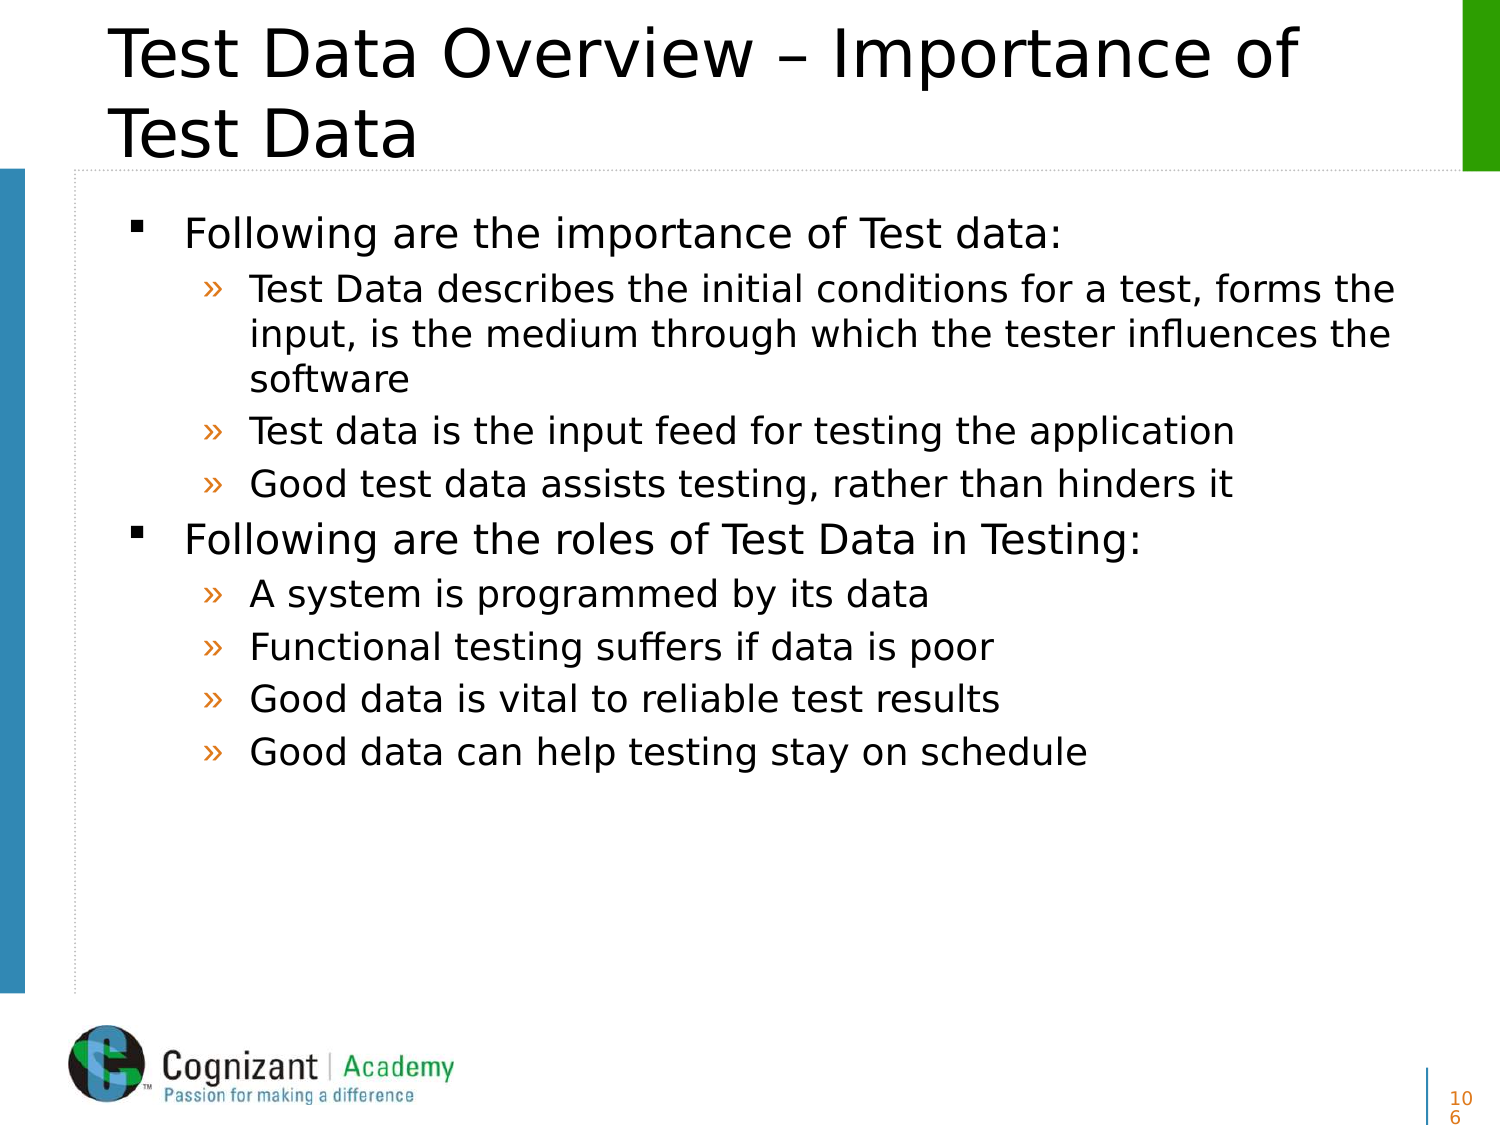

# Test Data Overview – Importance of Test Data
Following are the importance of Test data:
Test Data describes the initial conditions for a test, forms the input, is the medium through which the tester influences the software
Test data is the input feed for testing the application
Good test data assists testing, rather than hinders it
Following are the roles of Test Data in Testing:
A system is programmed by its data
Functional testing suffers if data is poor
Good data is vital to reliable test results
Good data can help testing stay on schedule

106